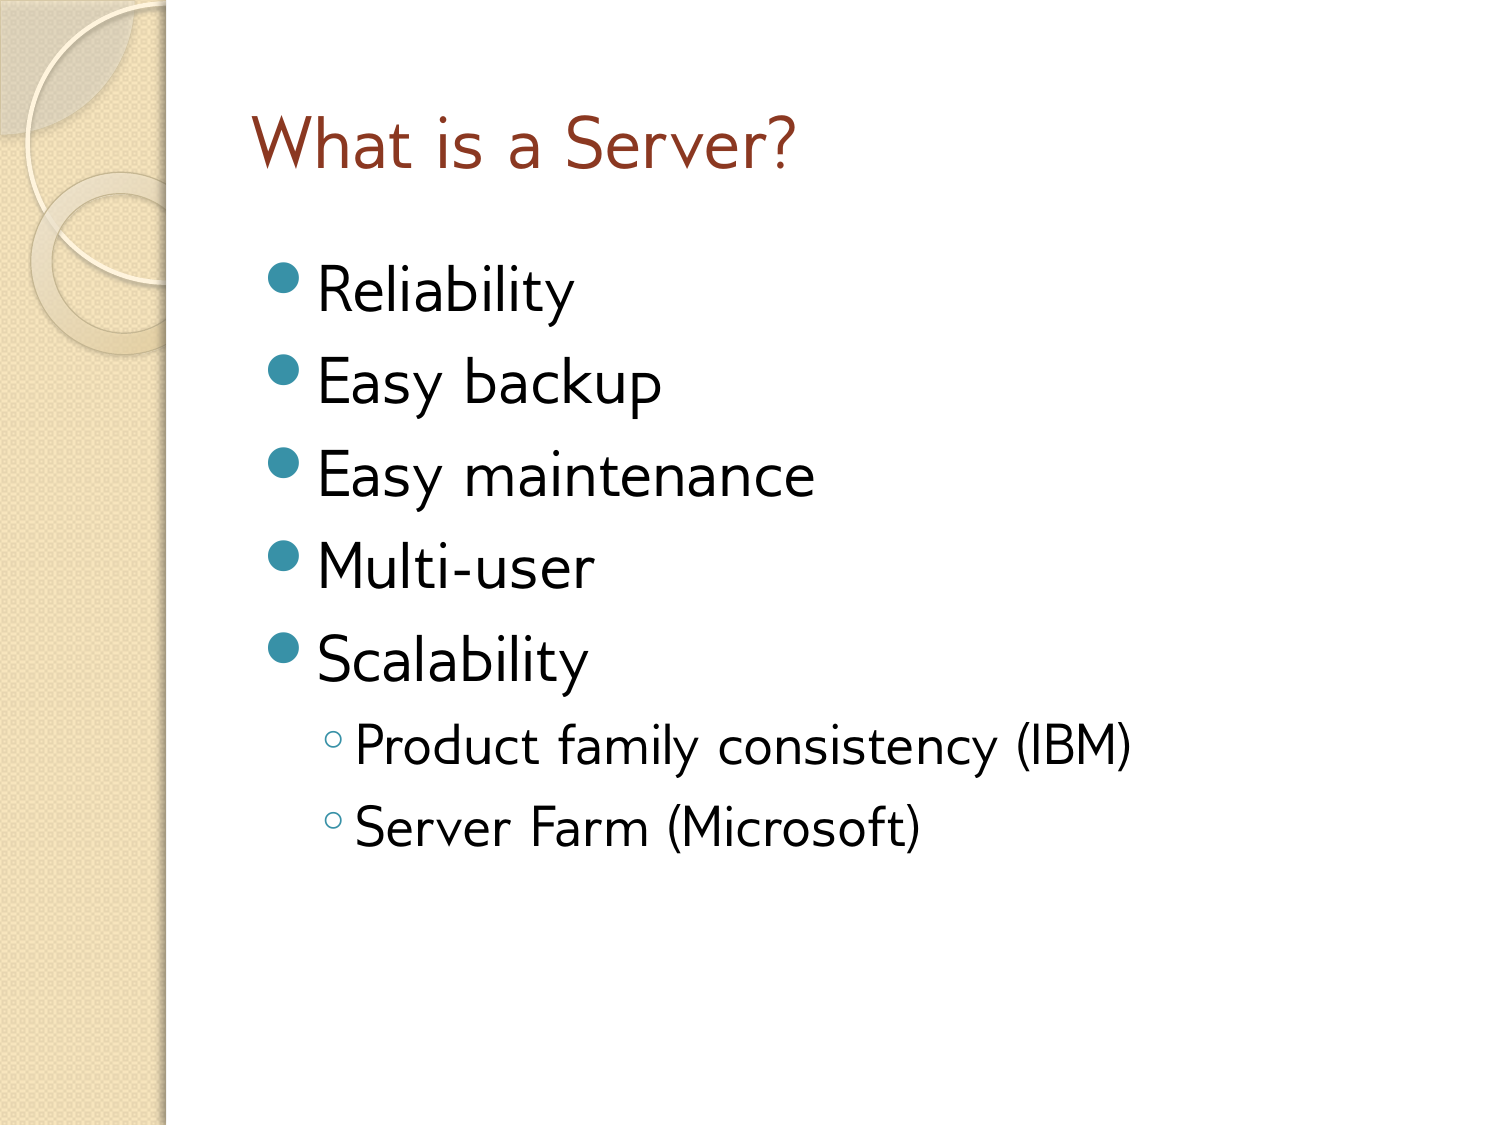

# What is a Server?
Reliability
Easy backup
Easy maintenance
Multi-user
Scalability
Product family consistency (IBM)
Server Farm (Microsoft)